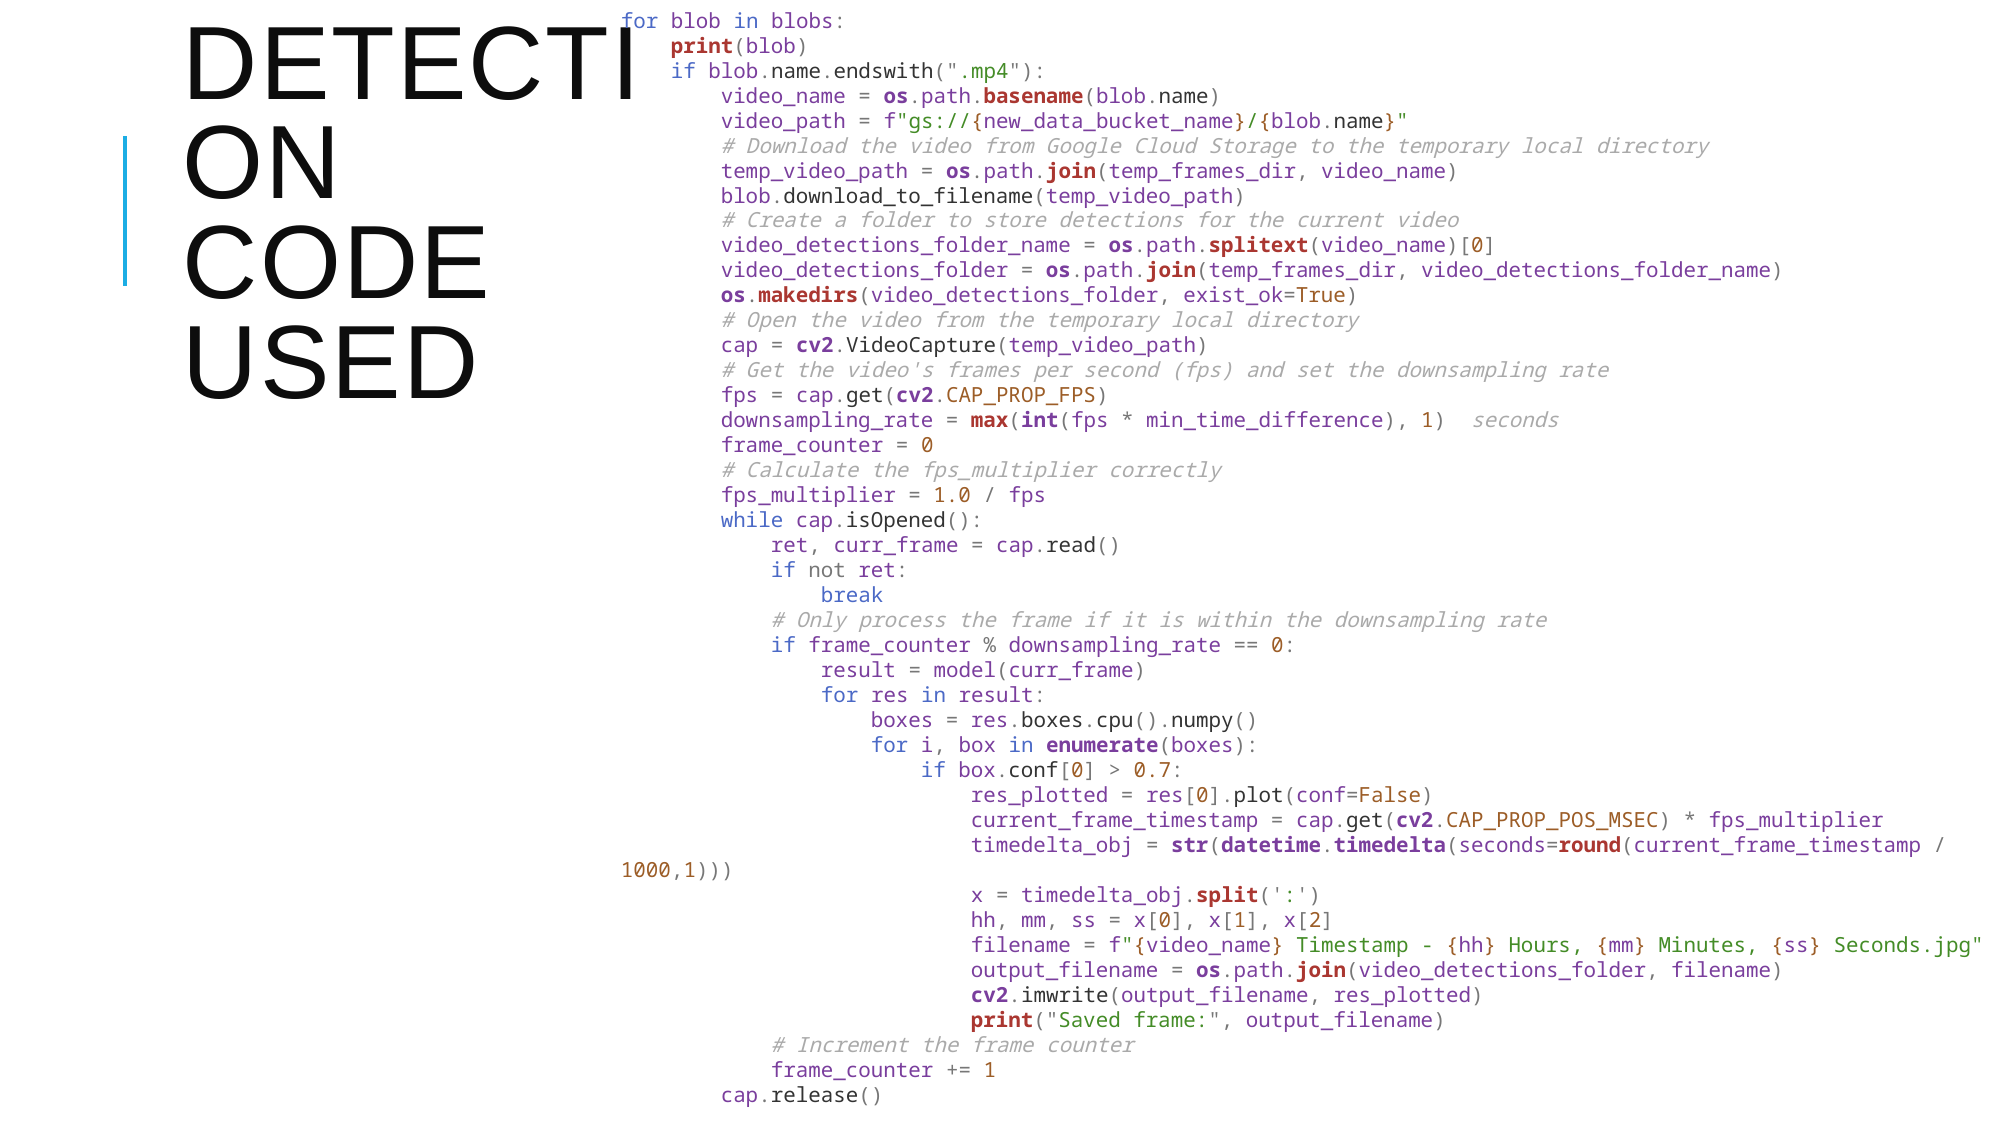

for blob in blobs:
    print(blob)
    if blob.name.endswith(".mp4"):
        video_name = os.path.basename(blob.name)
        video_path = f"gs://{new_data_bucket_name}/{blob.name}"
        # Download the video from Google Cloud Storage to the temporary local directory
        temp_video_path = os.path.join(temp_frames_dir, video_name)
        blob.download_to_filename(temp_video_path)
        # Create a folder to store detections for the current video
        video_detections_folder_name = os.path.splitext(video_name)[0]
        video_detections_folder = os.path.join(temp_frames_dir, video_detections_folder_name)
        os.makedirs(video_detections_folder, exist_ok=True)
        # Open the video from the temporary local directory
        cap = cv2.VideoCapture(temp_video_path)
        # Get the video's frames per second (fps) and set the downsampling rate
        fps = cap.get(cv2.CAP_PROP_FPS)
        downsampling_rate = max(int(fps * min_time_difference), 1)  seconds
        frame_counter = 0
        # Calculate the fps_multiplier correctly
        fps_multiplier = 1.0 / fps
        while cap.isOpened():
            ret, curr_frame = cap.read()
            if not ret:
                break
            # Only process the frame if it is within the downsampling rate
            if frame_counter % downsampling_rate == 0:
                result = model(curr_frame)
                for res in result:
                    boxes = res.boxes.cpu().numpy()
                    for i, box in enumerate(boxes):
                        if box.conf[0] > 0.7:
                            res_plotted = res[0].plot(conf=False)
                            current_frame_timestamp = cap.get(cv2.CAP_PROP_POS_MSEC) * fps_multiplier
                            timedelta_obj = str(datetime.timedelta(seconds=round(current_frame_timestamp / 1000,1)))
                            x = timedelta_obj.split(':')
                            hh, mm, ss = x[0], x[1], x[2]
                            filename = f"{video_name} Timestamp - {hh} Hours, {mm} Minutes, {ss} Seconds.jpg"
                            output_filename = os.path.join(video_detections_folder, filename)
                            cv2.imwrite(output_filename, res_plotted)
                            print("Saved frame:", output_filename)
            # Increment the frame counter
            frame_counter += 1
        cap.release()
# Detection Code Used